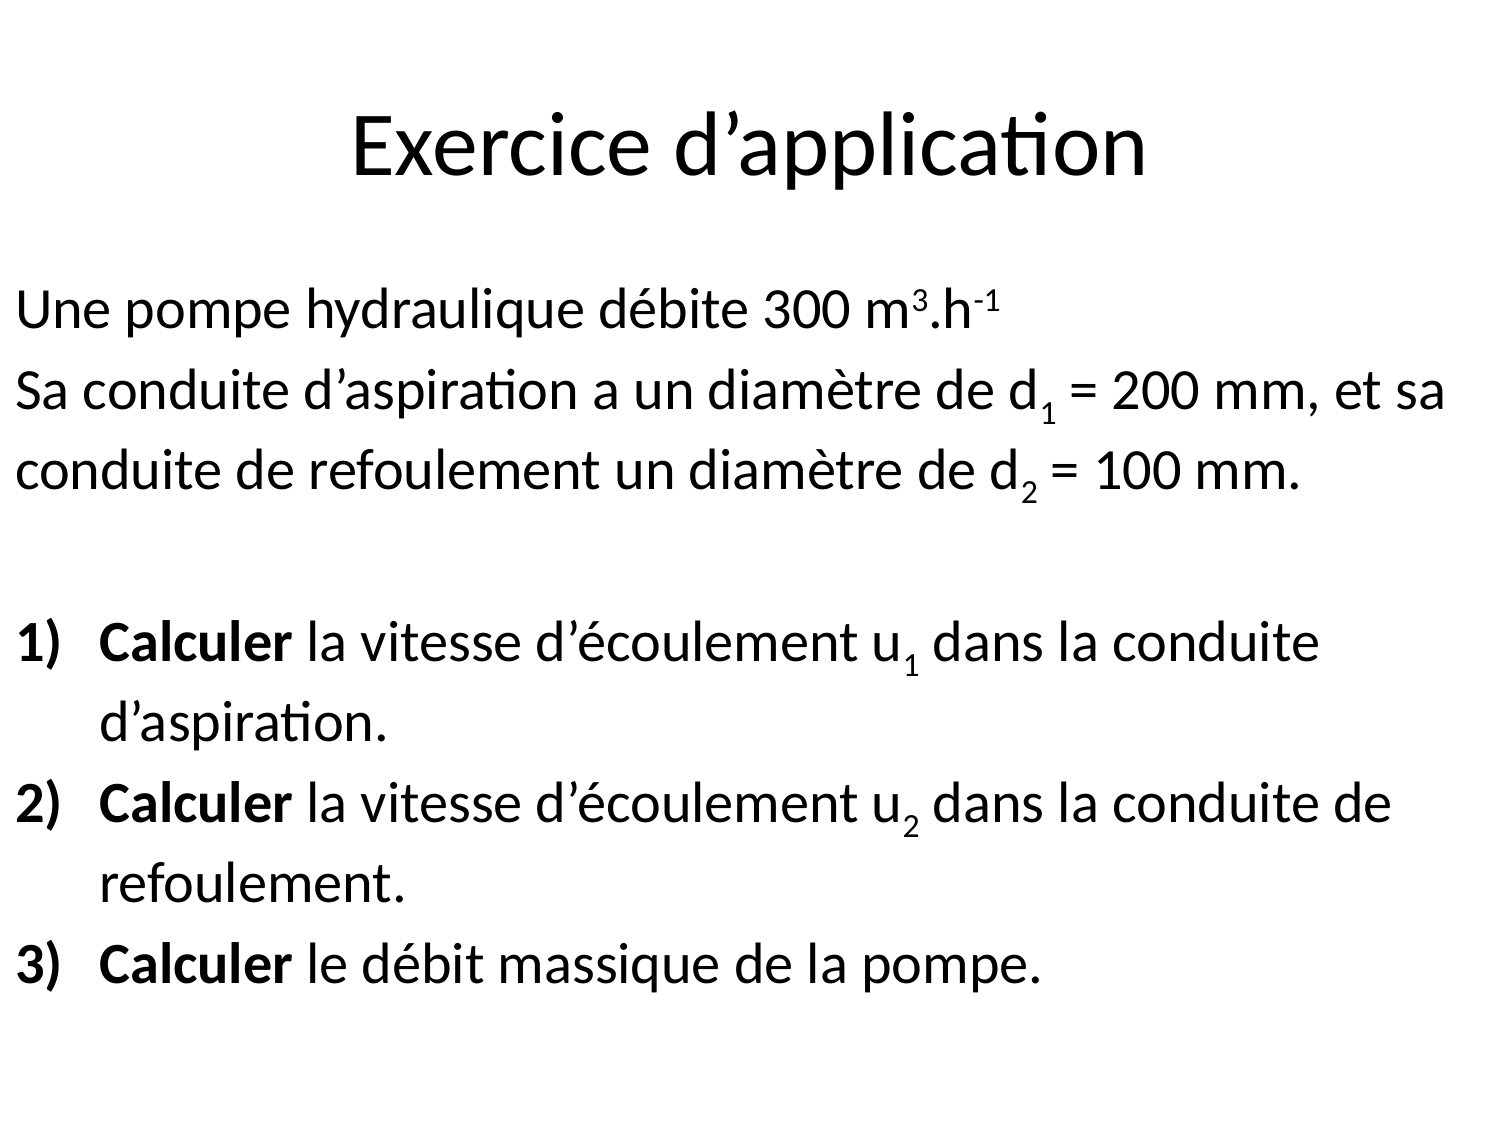

# Exercice d’application
Une pompe hydraulique débite 300 m3.h-1
Sa conduite d’aspiration a un diamètre de d1 = 200 mm, et sa conduite de refoulement un diamètre de d2 = 100 mm.

Calculer la vitesse d’écoulement u1 dans la conduite d’aspiration.
Calculer la vitesse d’écoulement u2 dans la conduite de refoulement.
Calculer le débit massique de la pompe.